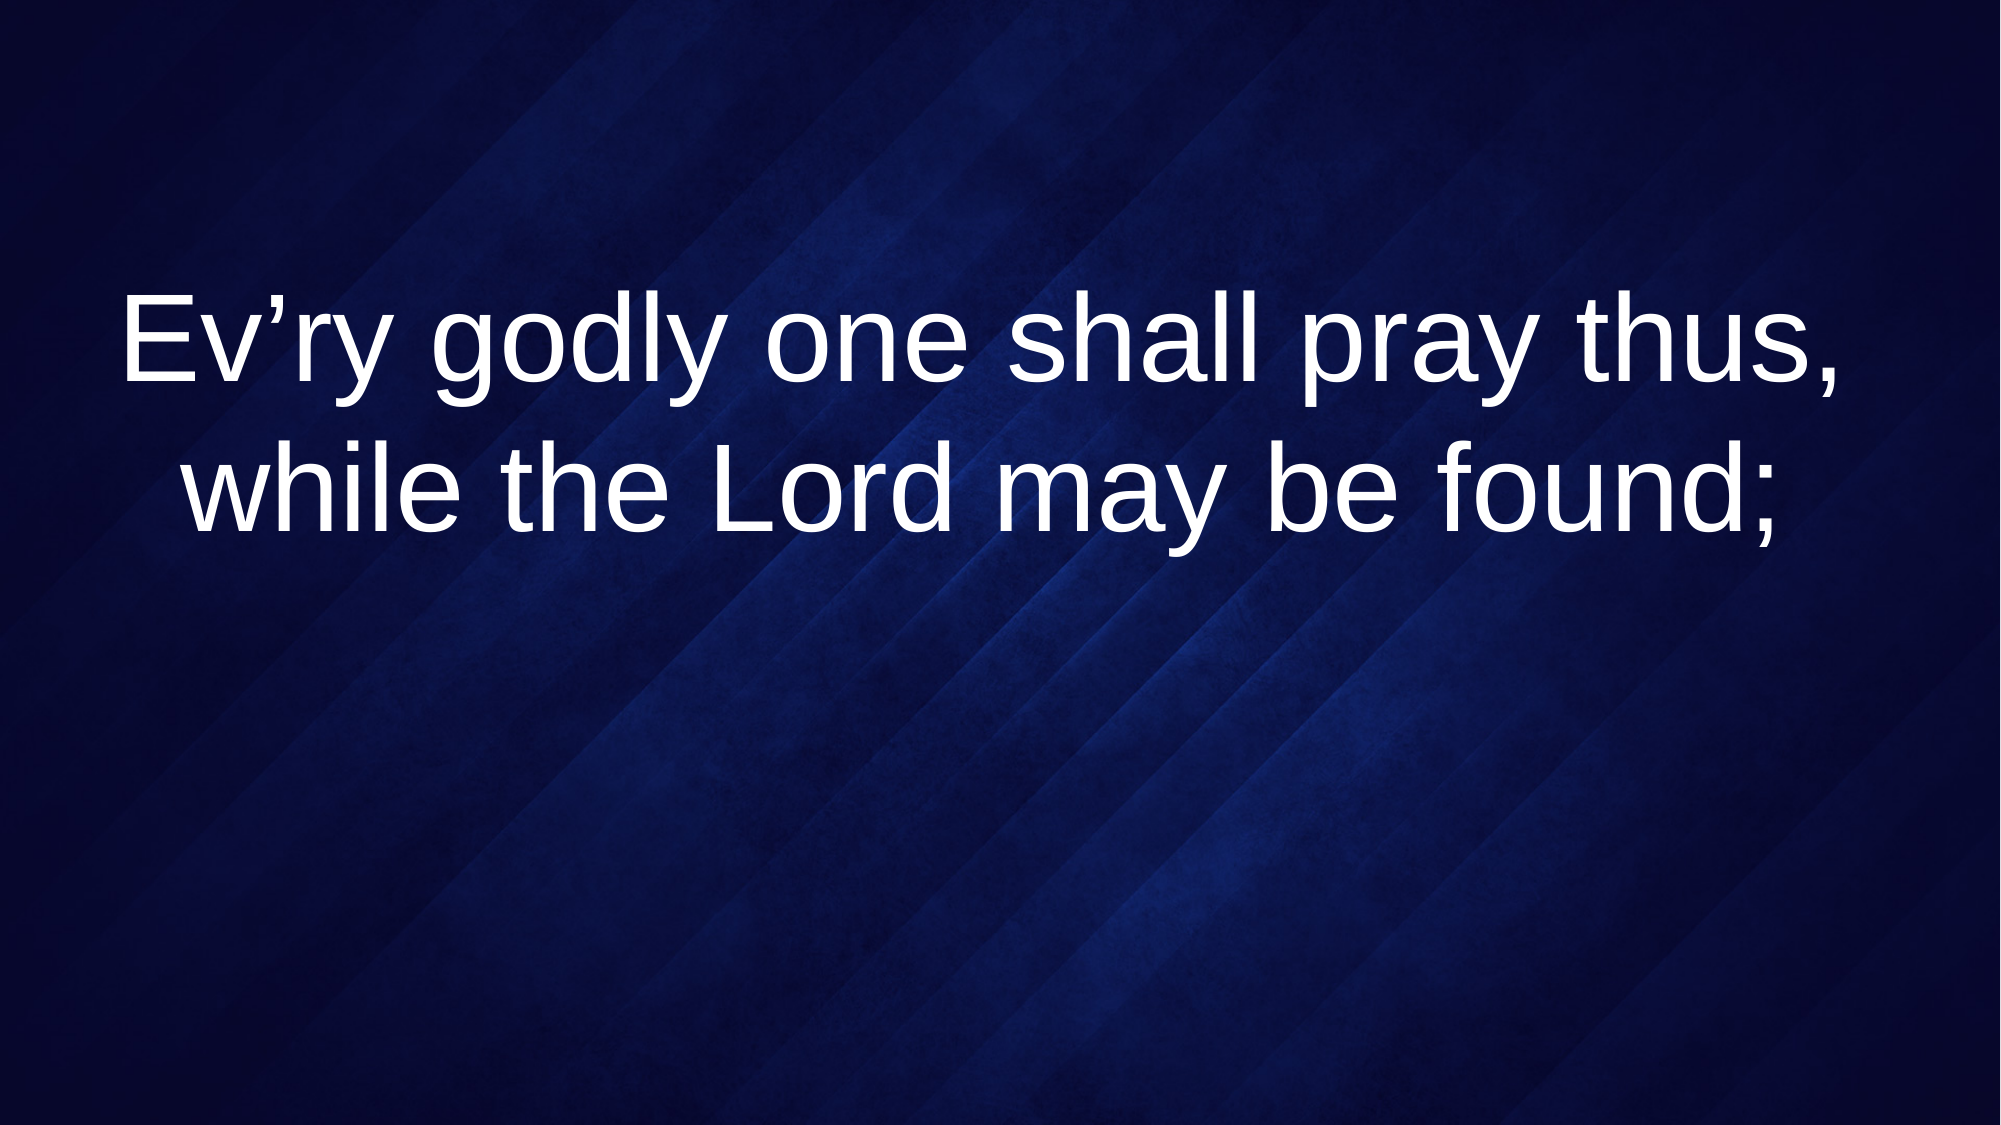

# Ev’ry godly one shall pray thus, while the Lord may be found;